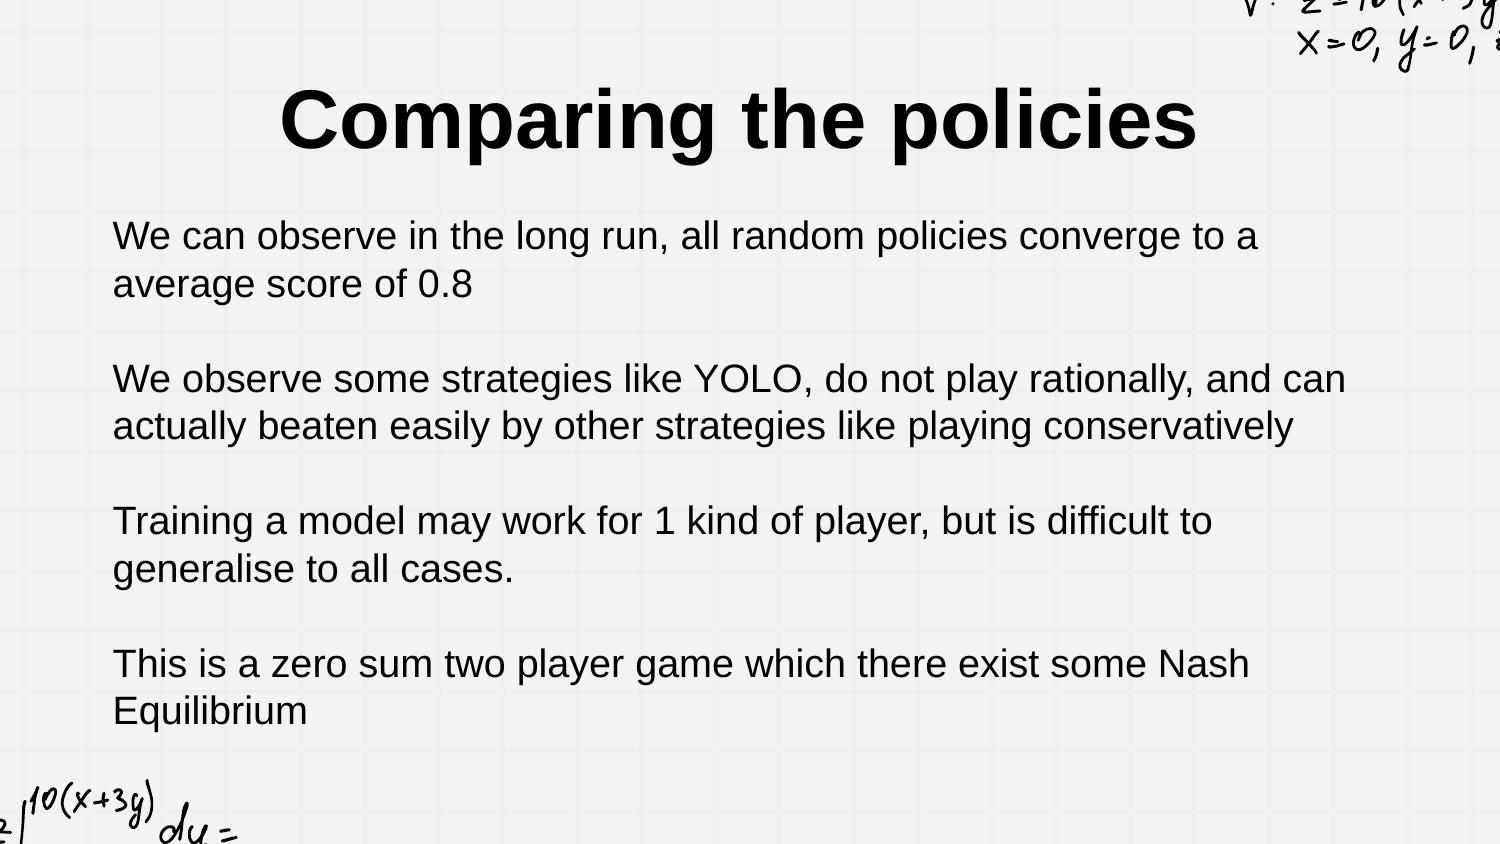

# Comparing the policies
We can observe in the long run, all random policies converge to a average score of 0.8

We observe some strategies like YOLO, do not play rationally, and can actually beaten easily by other strategies like playing conservatively

Training a model may work for 1 kind of player, but is difficult to generalise to all cases.

This is a zero sum two player game which there exist some Nash Equilibrium